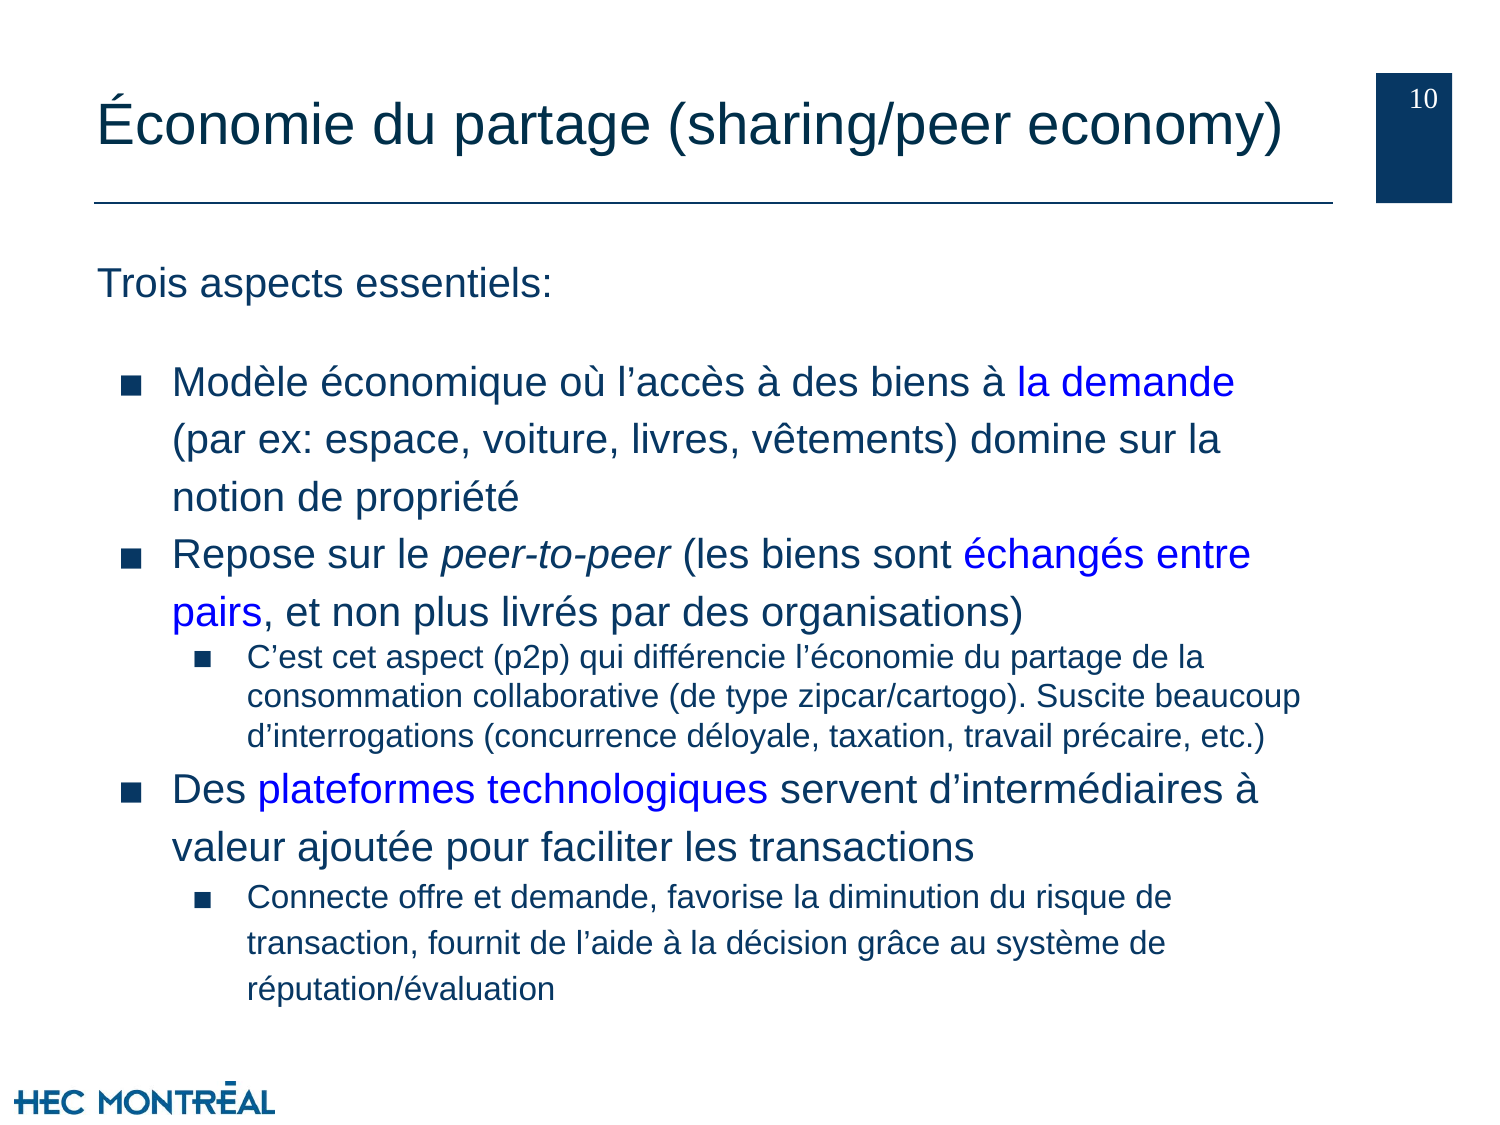

10
# Économie du partage (sharing/peer economy)
Trois aspects essentiels:
Modèle économique où l’accès à des biens à la demande (par ex: espace, voiture, livres, vêtements) domine sur la notion de propriété
Repose sur le peer-to-peer (les biens sont échangés entre pairs, et non plus livrés par des organisations)
C’est cet aspect (p2p) qui différencie l’économie du partage de la consommation collaborative (de type zipcar/cartogo). Suscite beaucoup d’interrogations (concurrence déloyale, taxation, travail précaire, etc.)
Des plateformes technologiques servent d’intermédiaires à valeur ajoutée pour faciliter les transactions
Connecte offre et demande, favorise la diminution du risque de transaction, fournit de l’aide à la décision grâce au système de réputation/évaluation